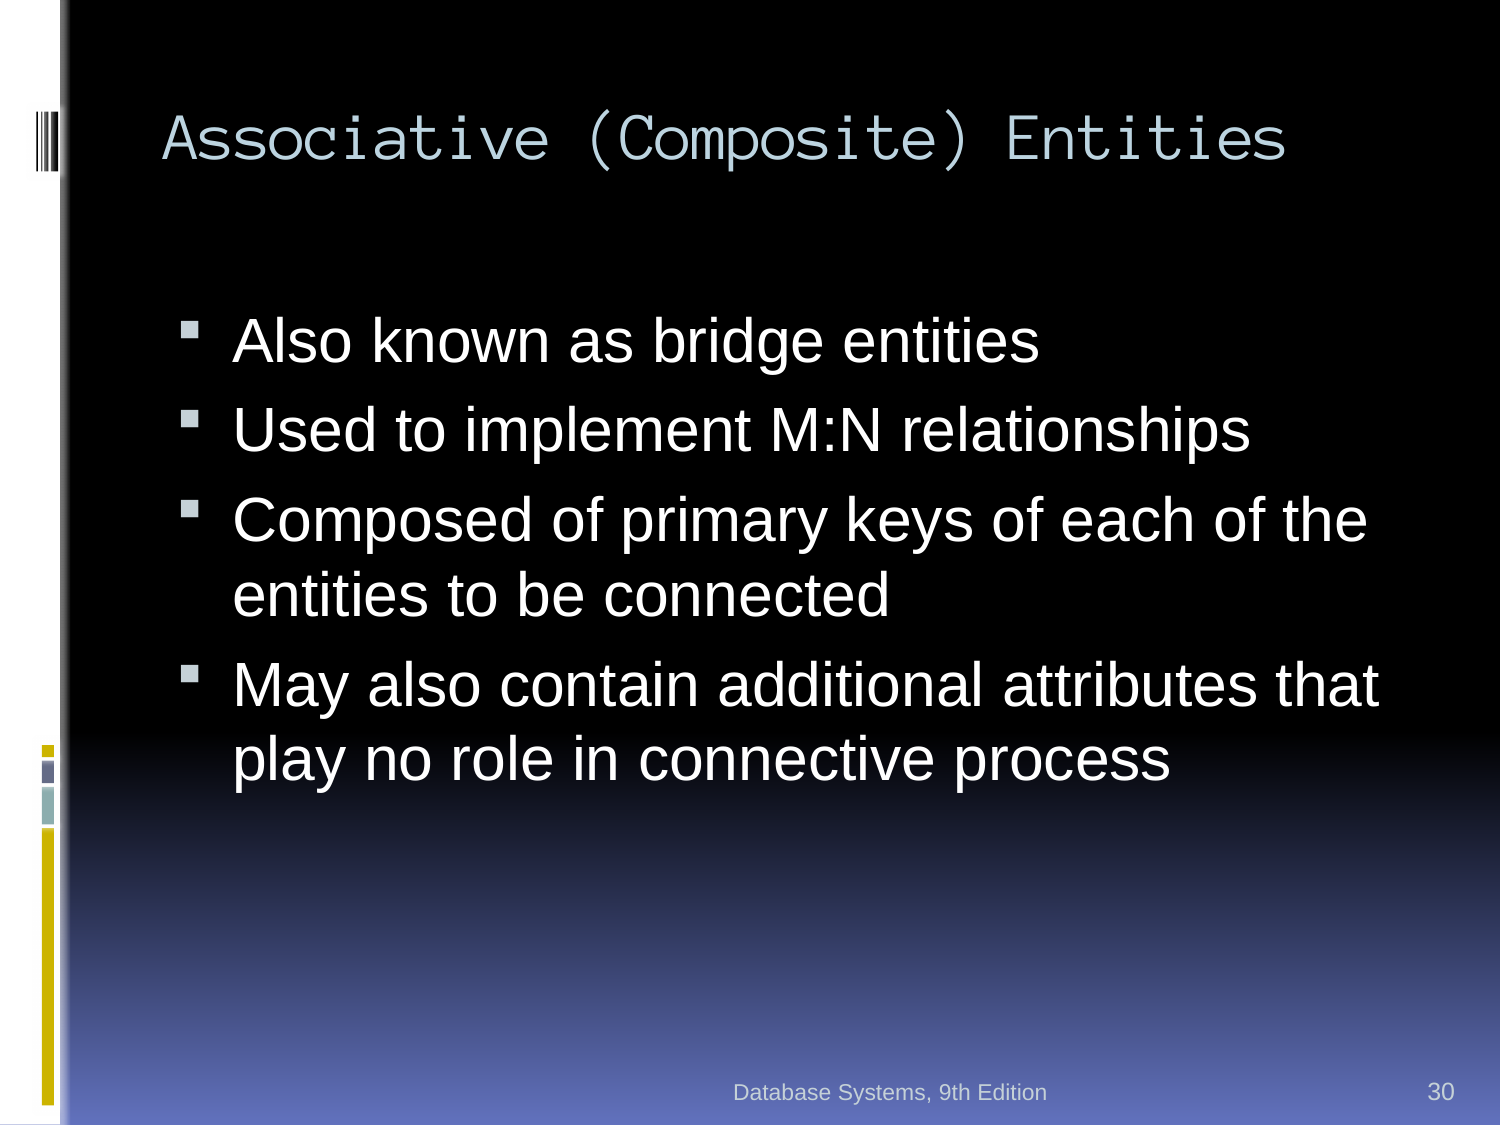

# Associative (Composite) Entities
Also known as bridge entities
Used to implement M:N relationships
Composed of primary keys of each of the entities to be connected
May also contain additional attributes that play no role in connective process
Database Systems, 9th Edition
30